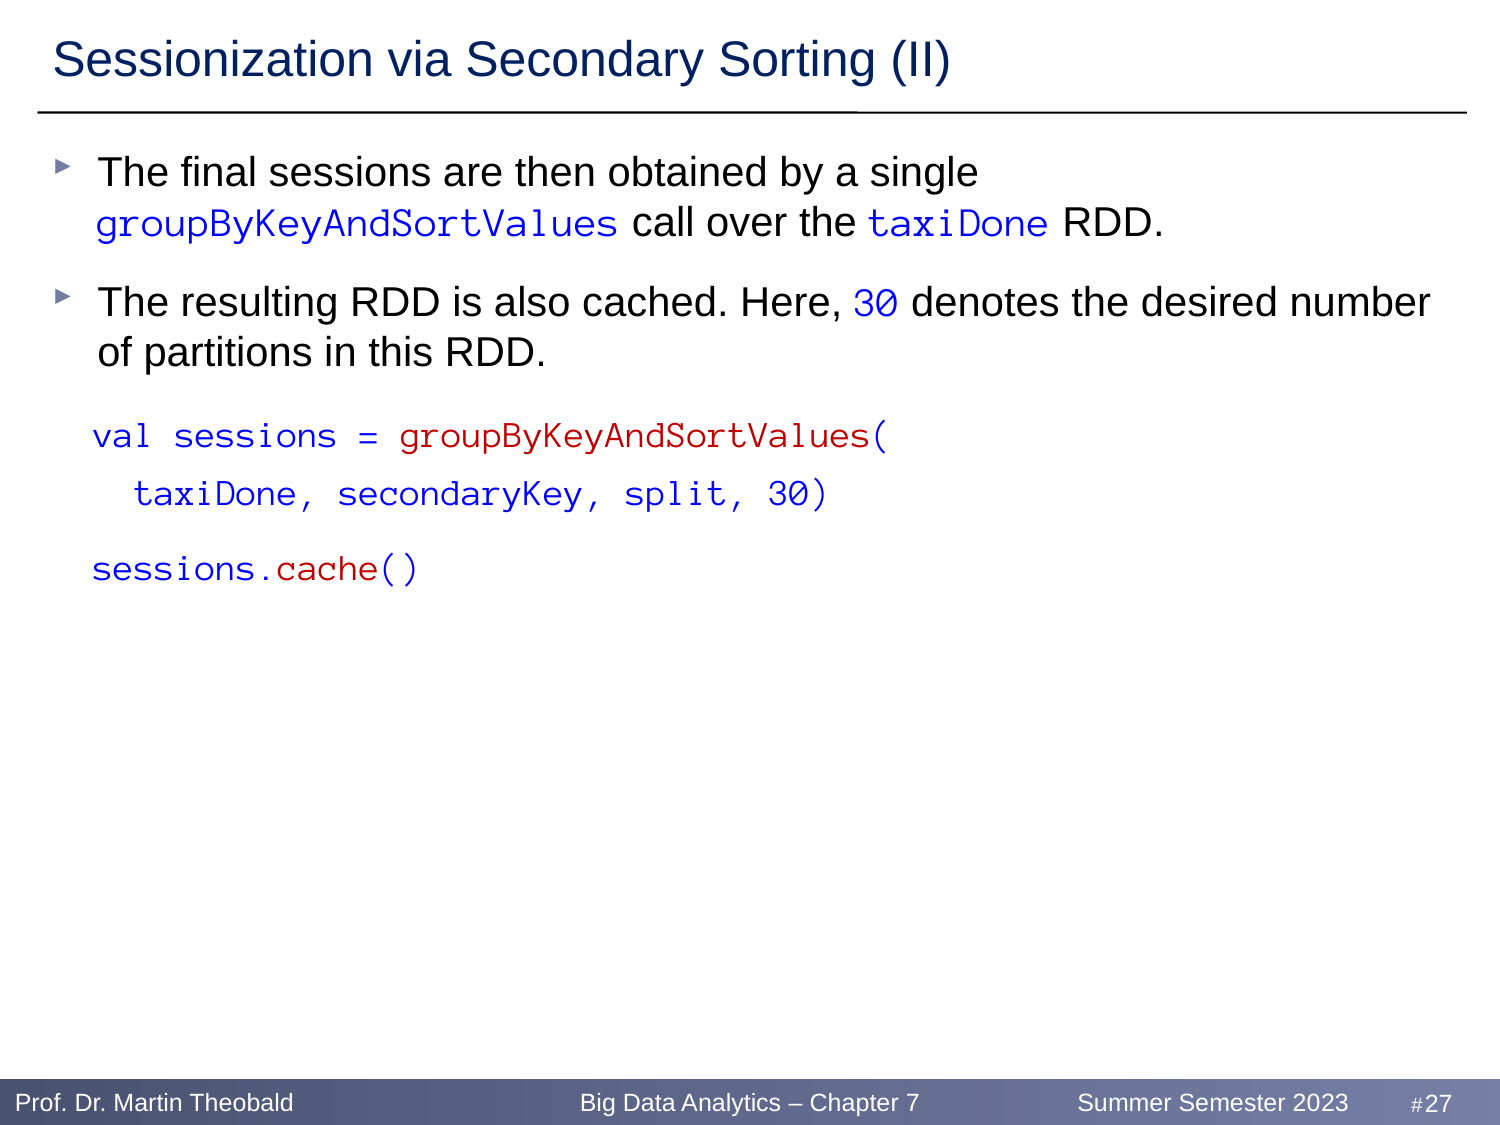

# Sessionization via Secondary Sorting (II)
The final sessions are then obtained by a single groupByKeyAndSortValues call over the taxiDone RDD.

The resulting RDD is also cached. Here, 30 denotes the desired number of partitions in this RDD.

  val sessions = groupByKeyAndSortValues(
    taxiDone, secondaryKey, split, 30)

  sessions.cache()